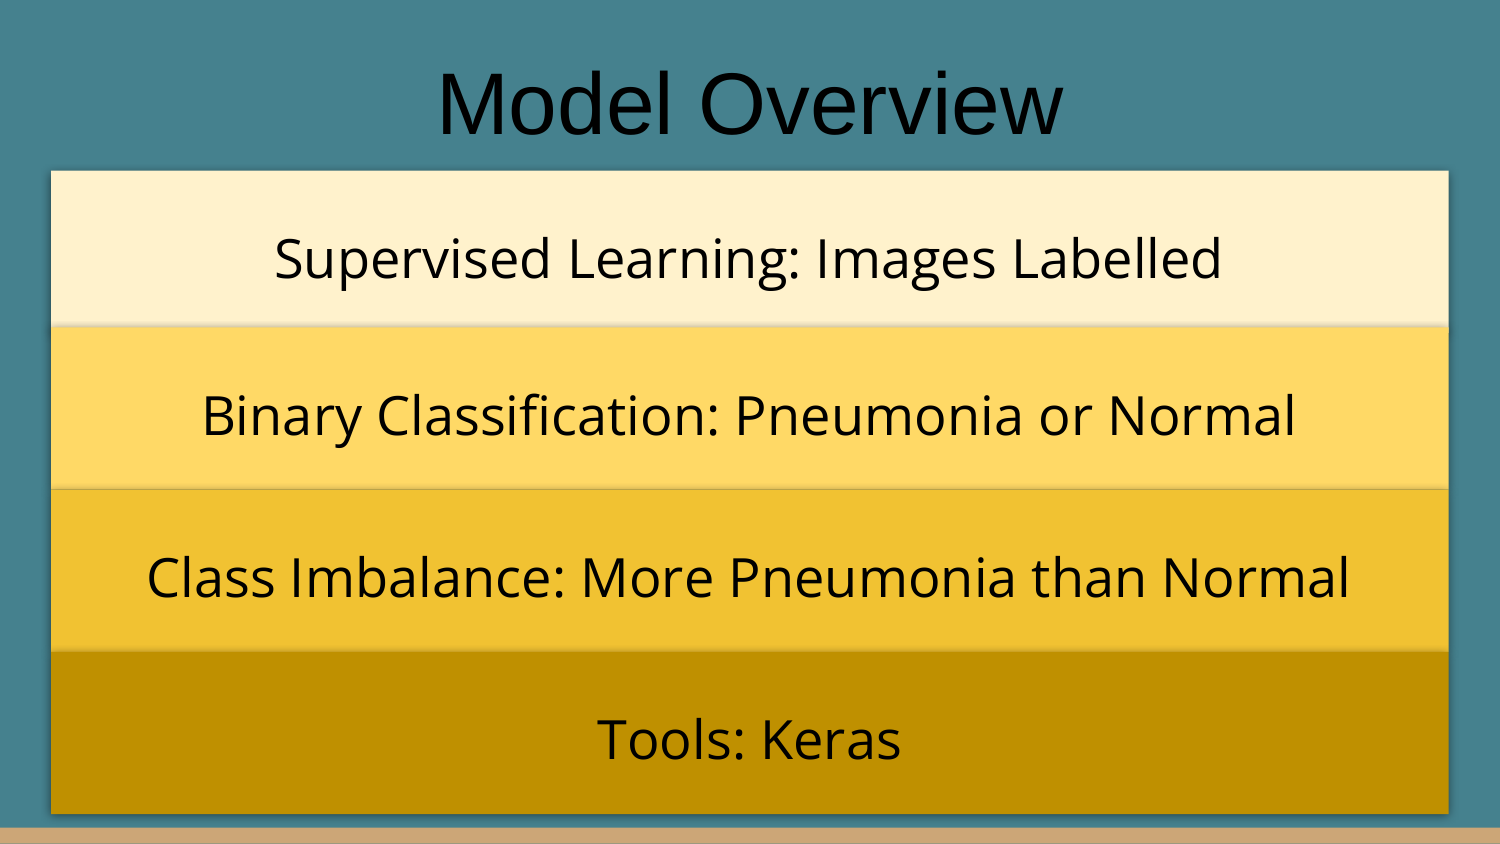

# Model Overview
Supervised Learning: Images Labelled
Binary Classification: Pneumonia or Normal
Class Imbalance: More Pneumonia than Normal
Tools: Keras